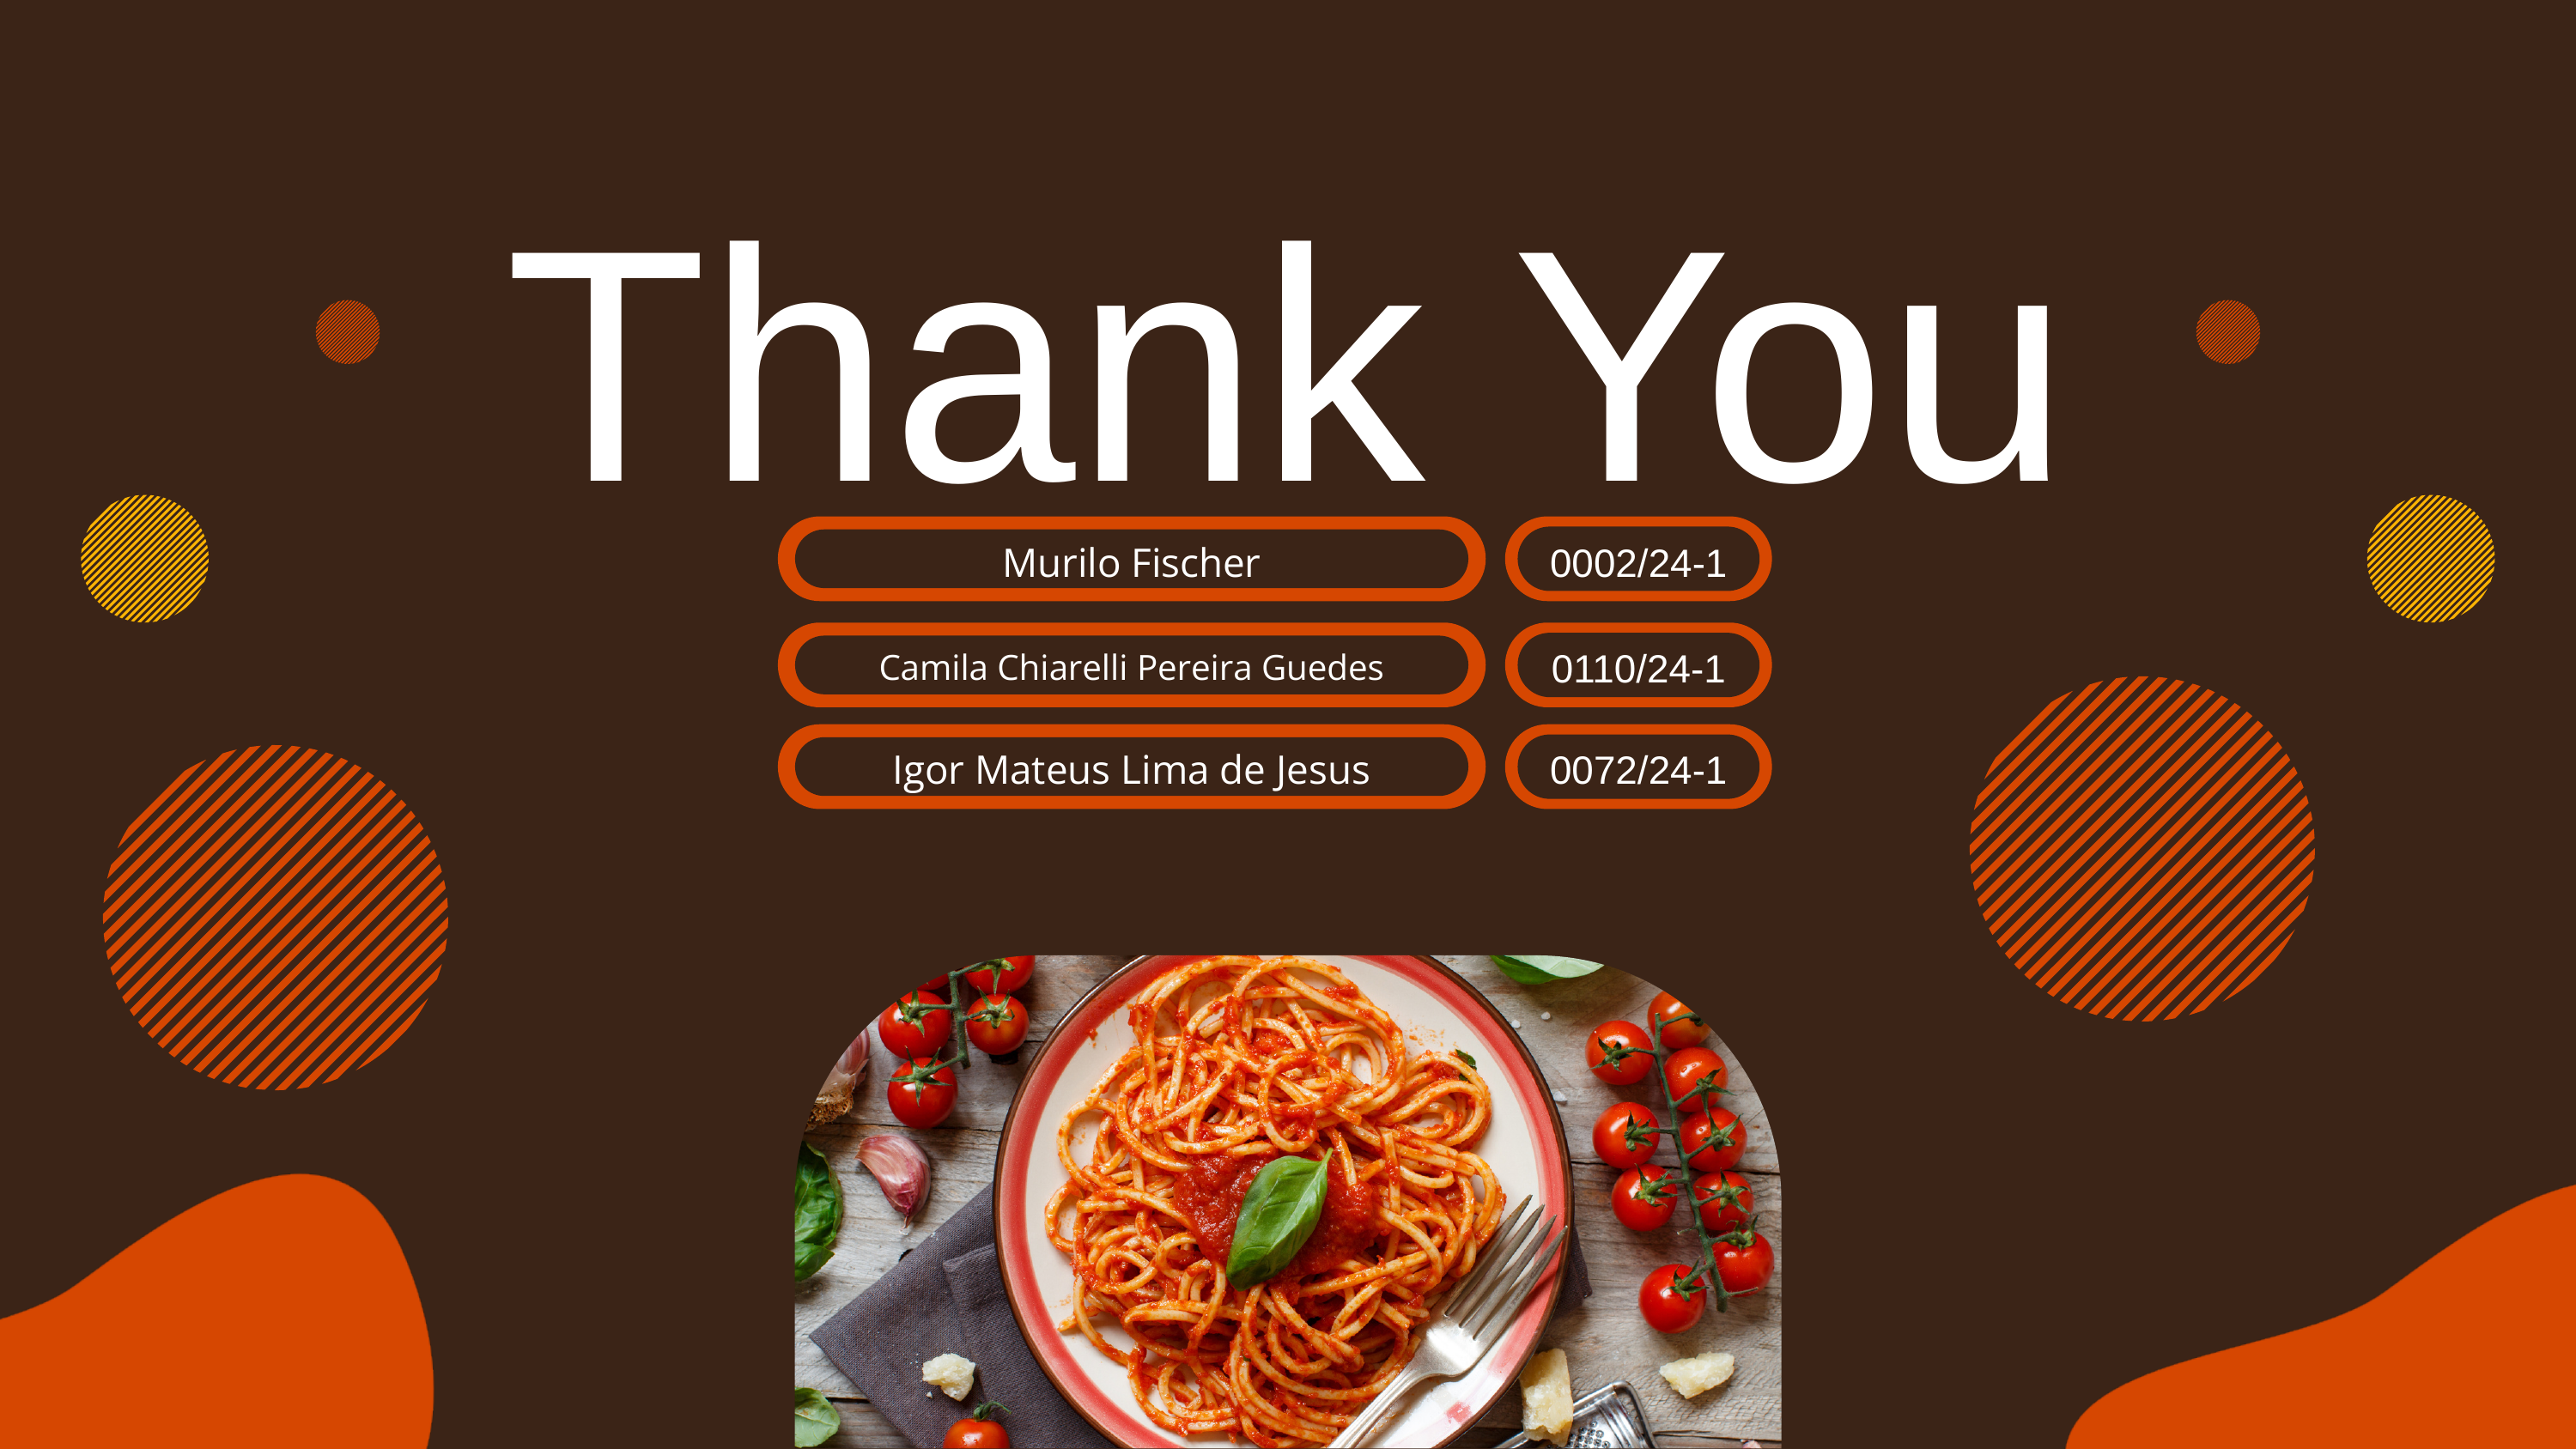

Thank You

Murilo Fischer
0002/24-1

0110/24-1
Camila Chiarelli Pereira Guedes

Igor Mateus Lima de Jesus
0072/24-1